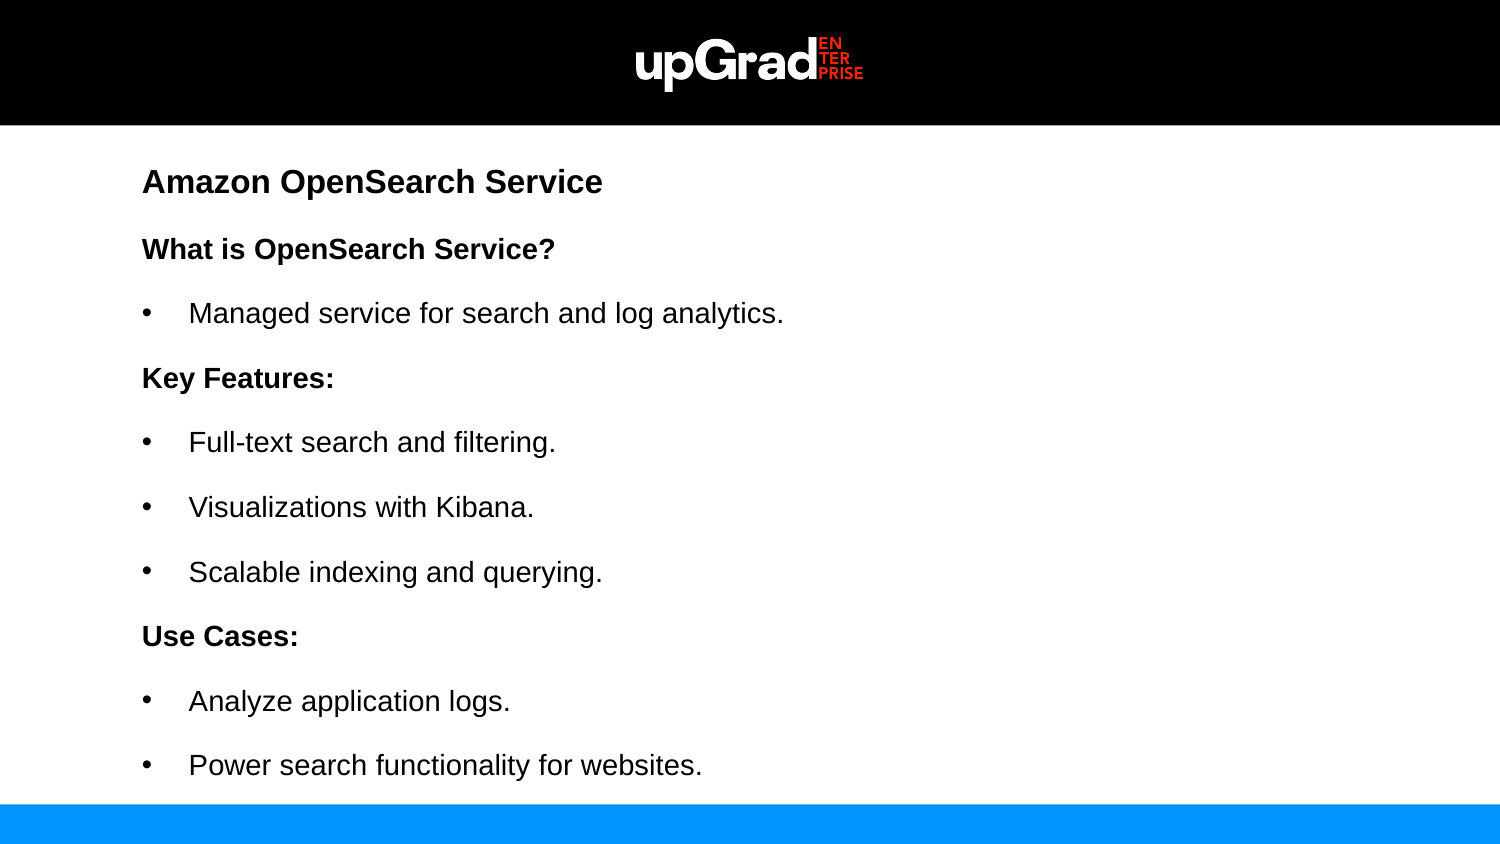

Amazon OpenSearch Service
What is OpenSearch Service?
Managed service for search and log analytics.
Key Features:
Full-text search and filtering.
Visualizations with Kibana.
Scalable indexing and querying.
Use Cases:
Analyze application logs.
Power search functionality for websites.